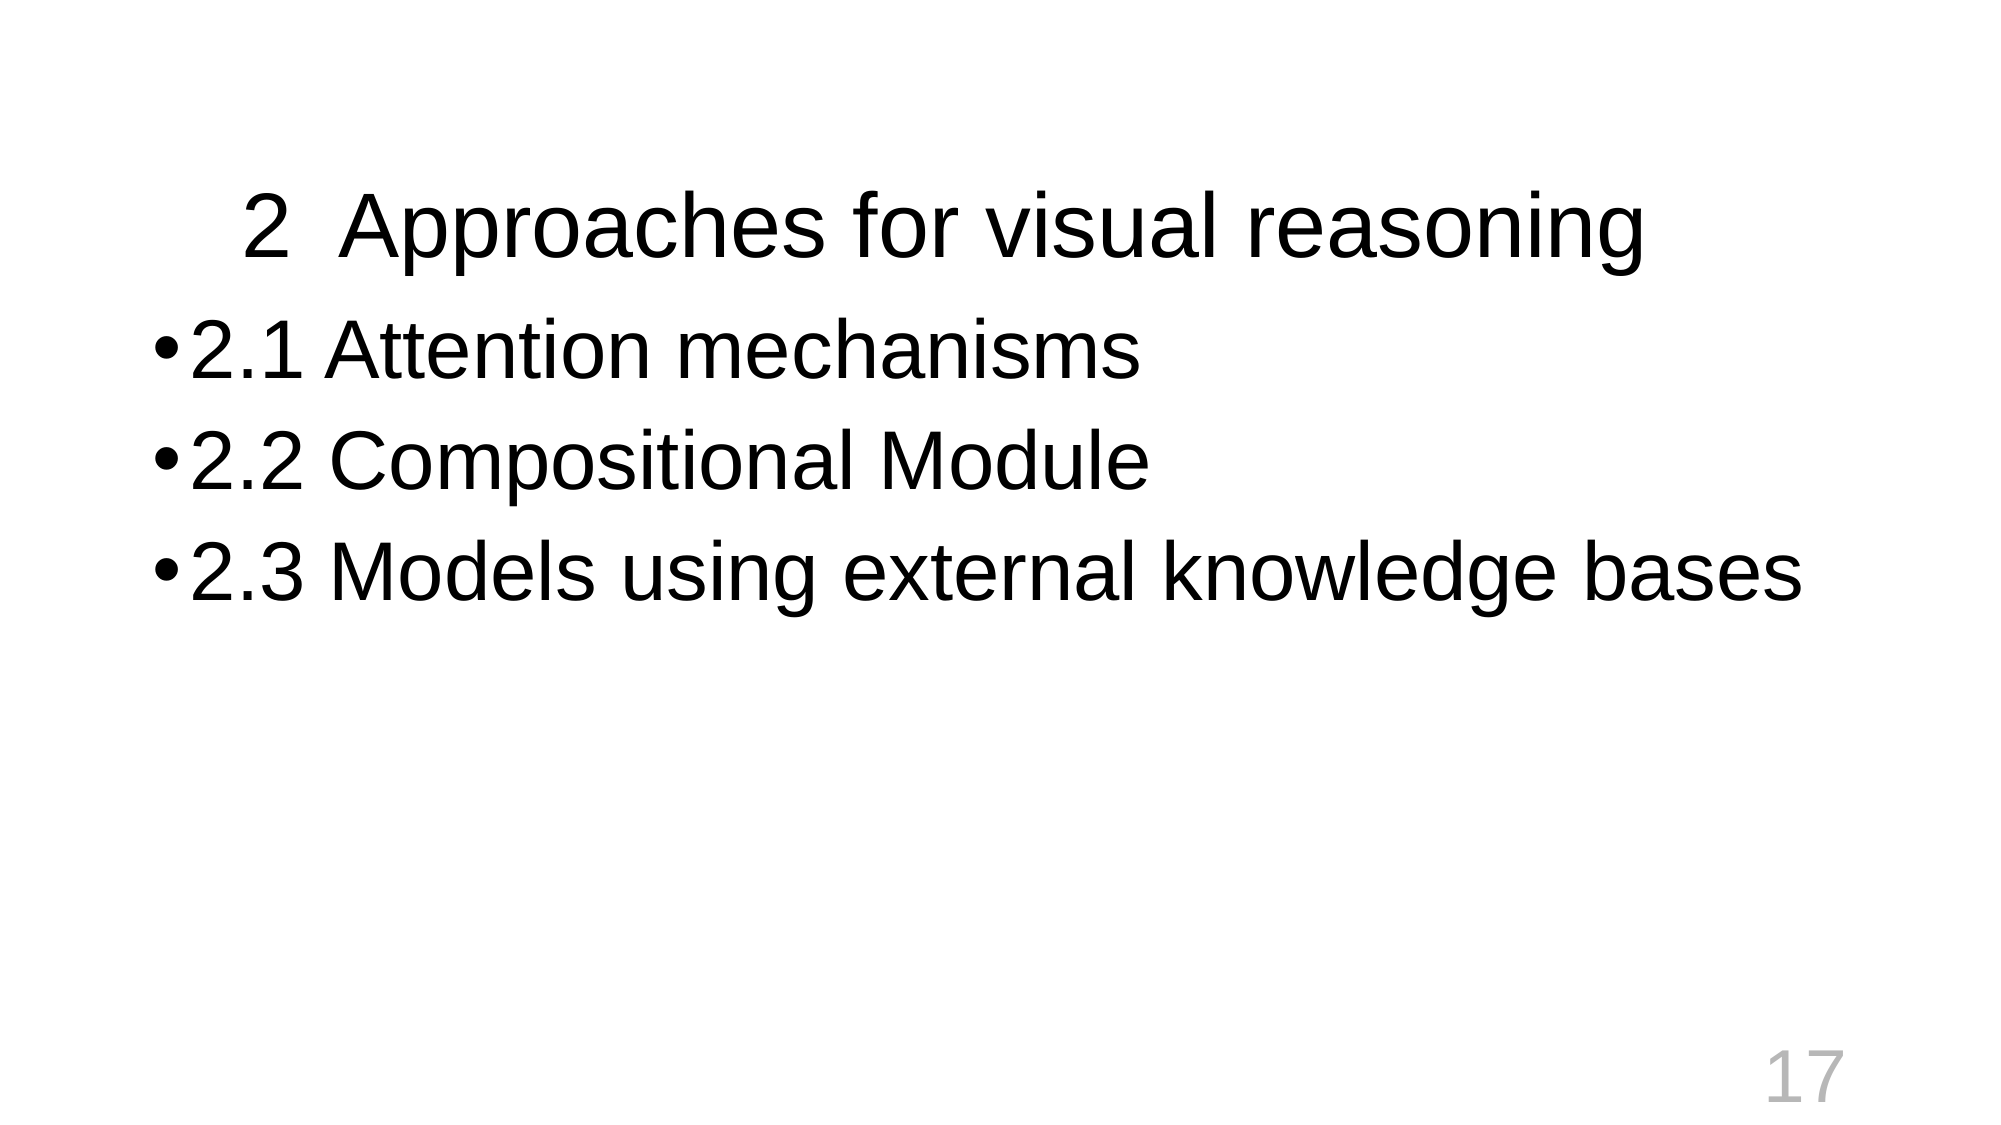

# 2  Approaches for visual reasoning
2.1 Attention mechanisms
2.2 Compositional Module
2.3 Models using external knowledge bases
17